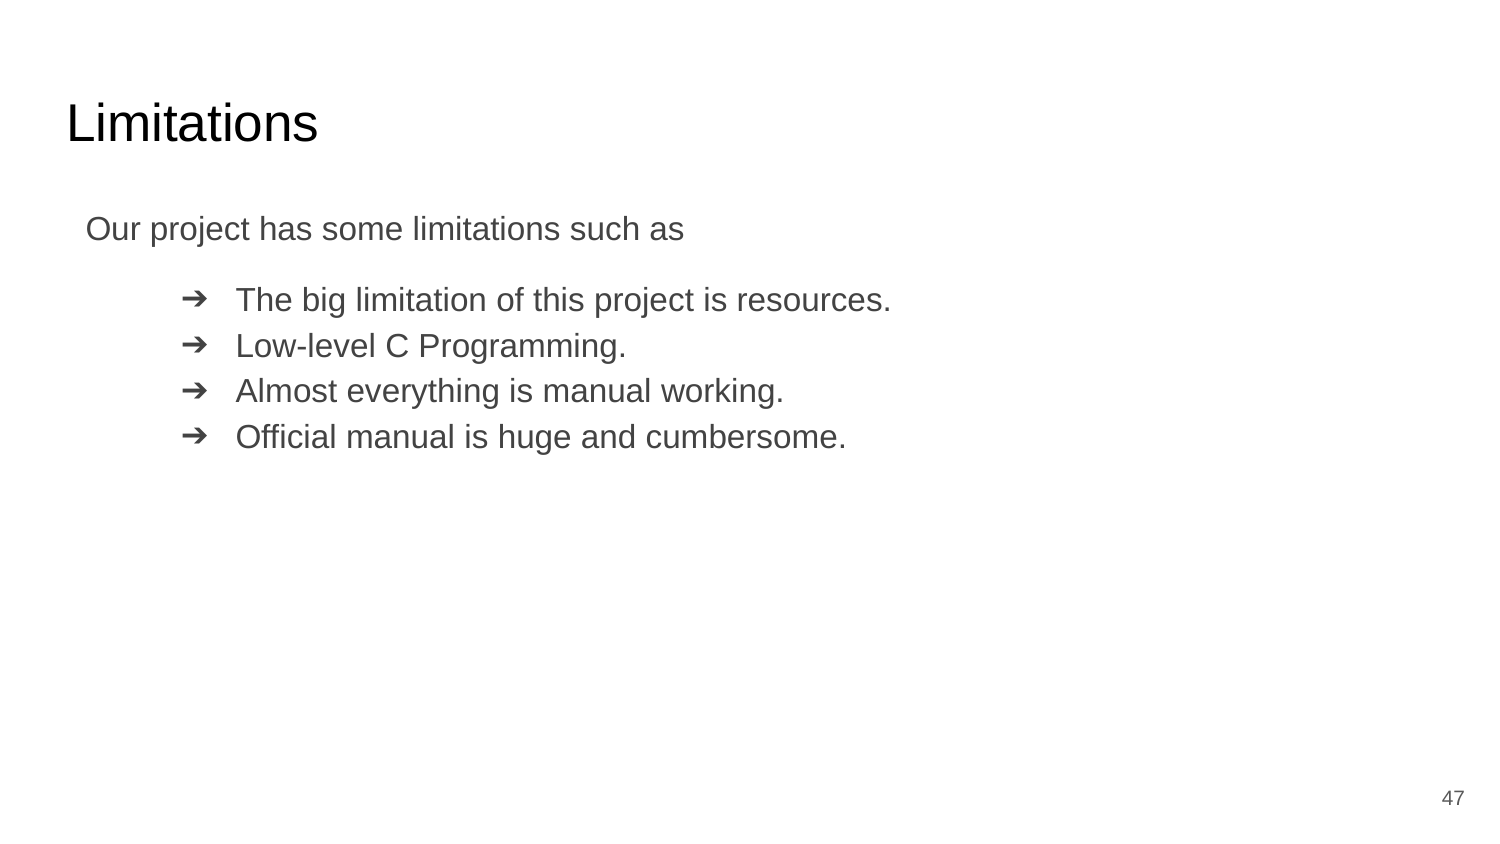

# Limitations
Our project has some limitations such as
The big limitation of this project is resources.
Low-level C Programming.
Almost everything is manual working.
Official manual is huge and cumbersome.
47